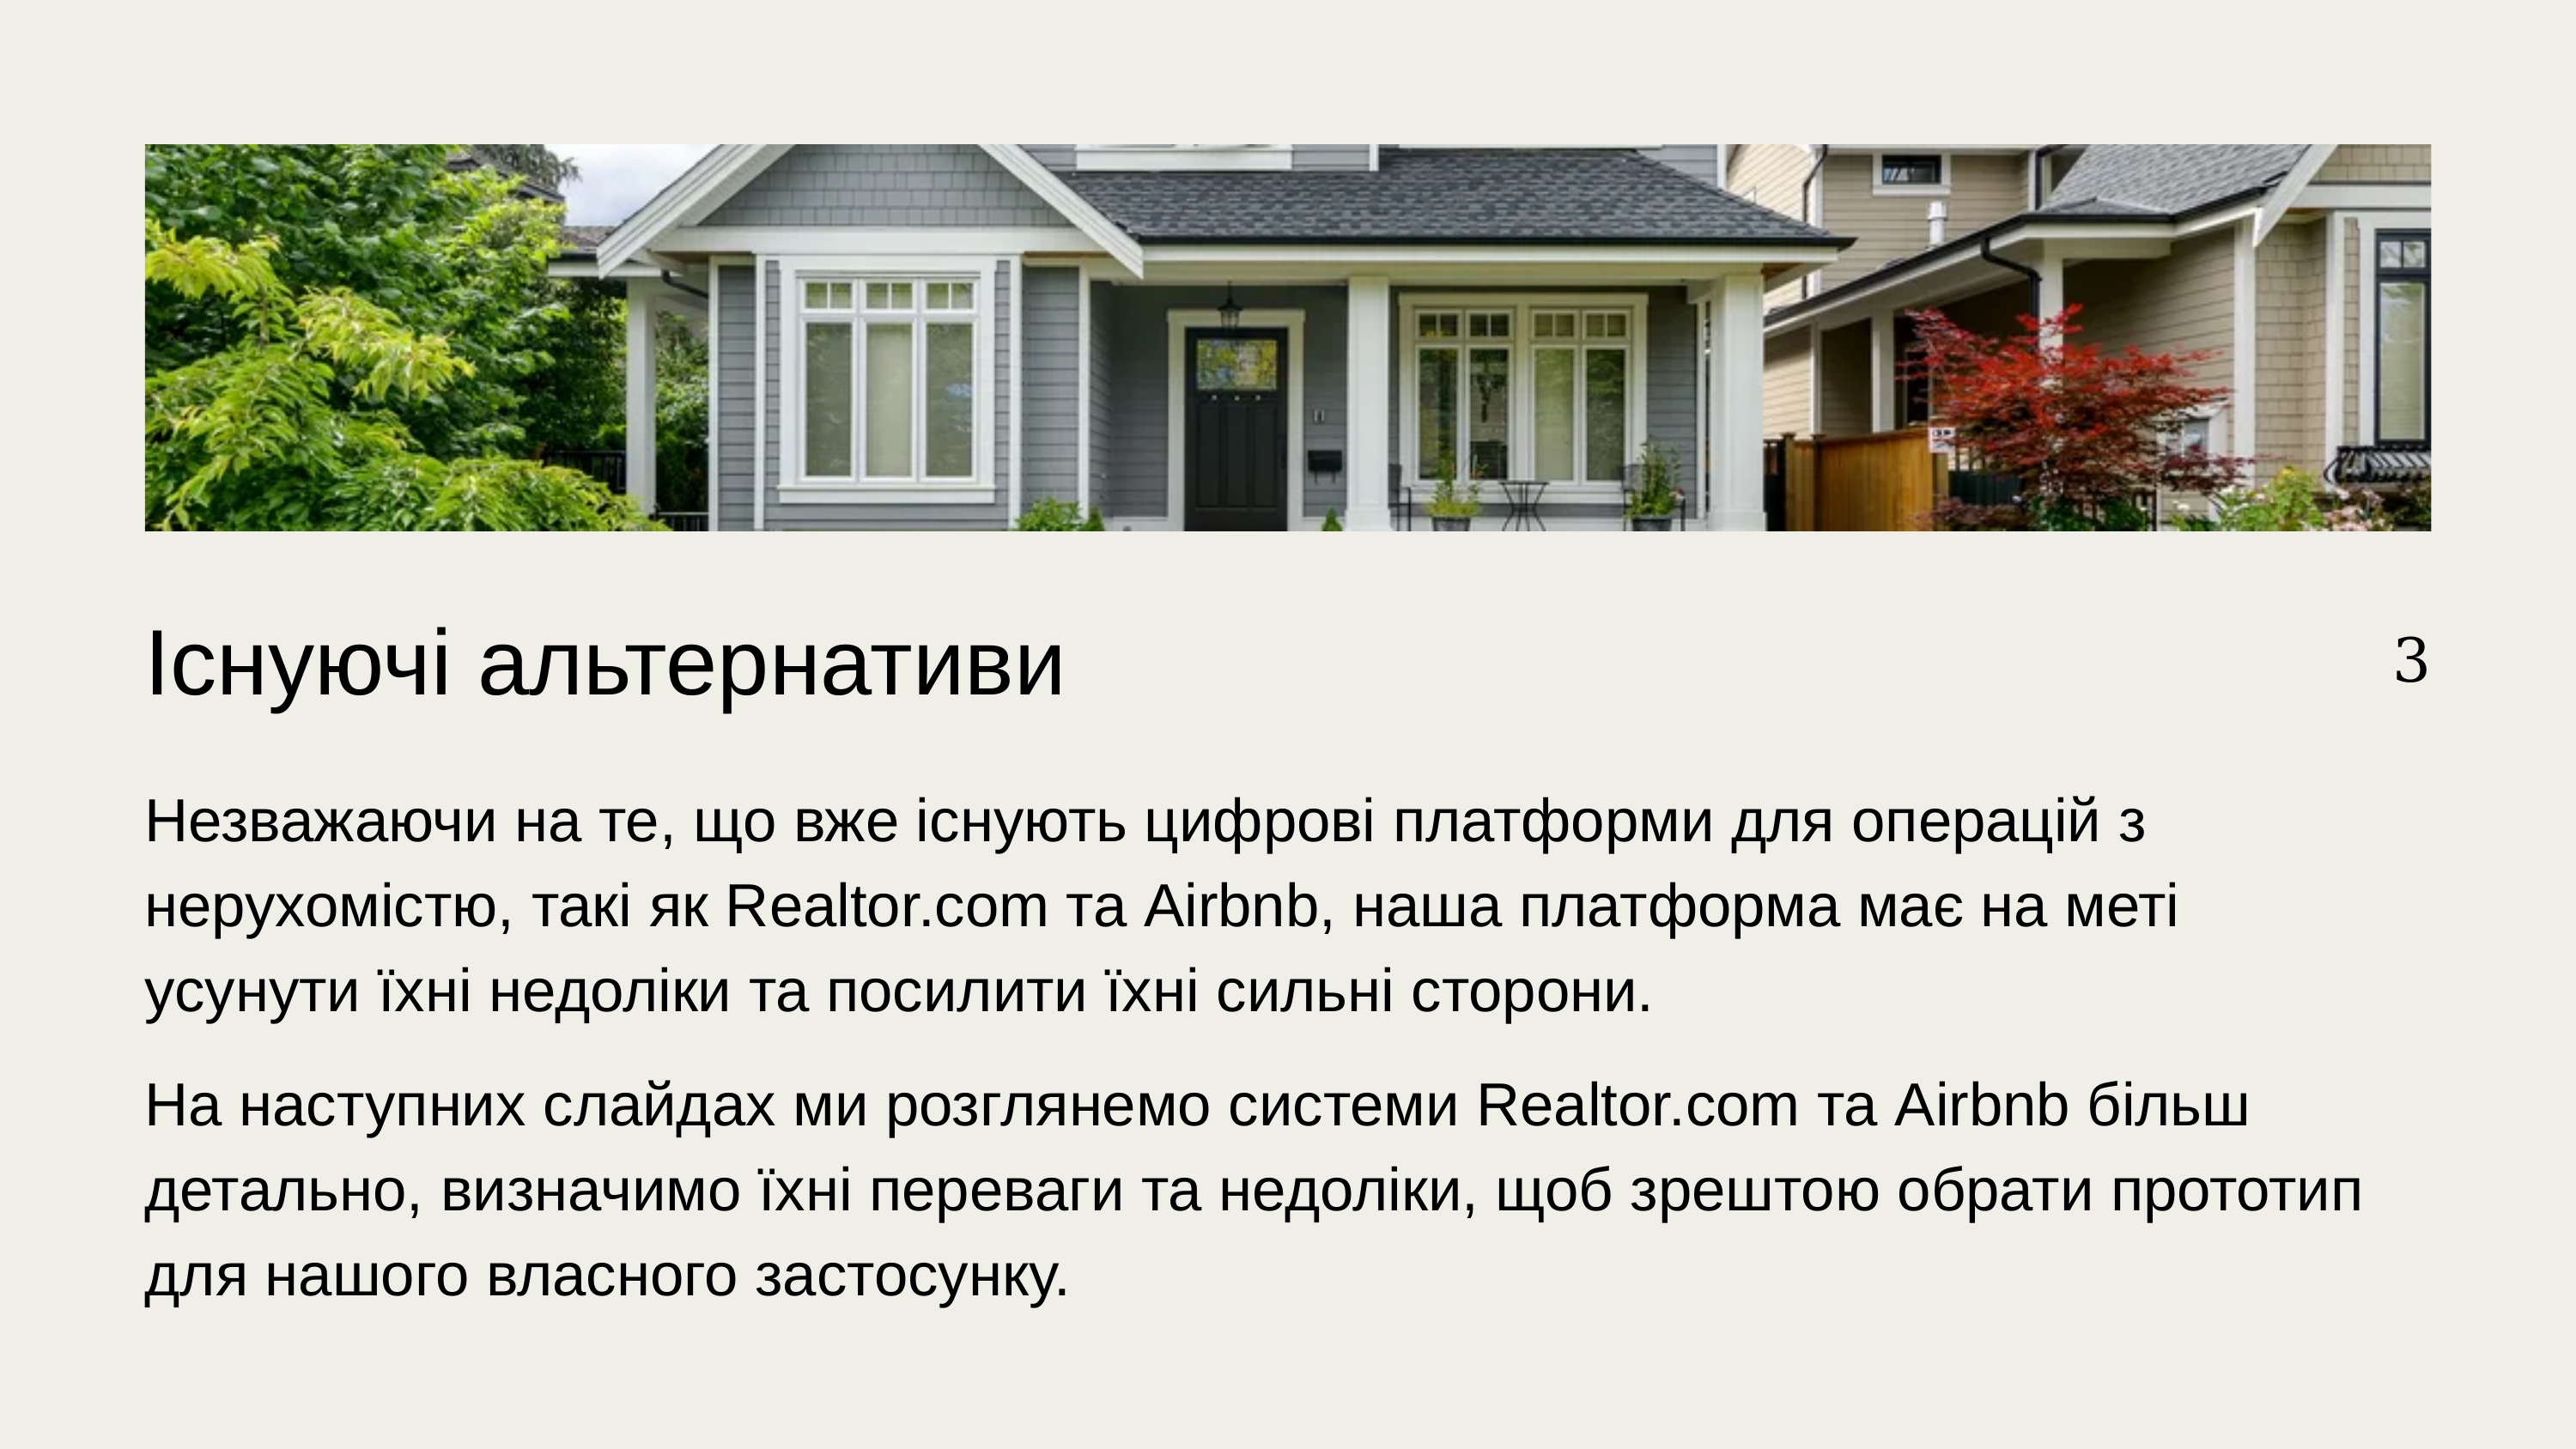

Існуючі альтернативи
3
Незважаючи на те, що вже існують цифрові платформи для операцій з нерухомістю, такі як Realtor.com та Airbnb, наша платформа має на меті усунути їхні недоліки та посилити їхні сильні сторони.
На наступних слайдах ми розглянемо системи Realtor.com та Airbnb більш детально, визначимо їхні переваги та недоліки, щоб зрештою обрати прототип для нашого власного застосунку.